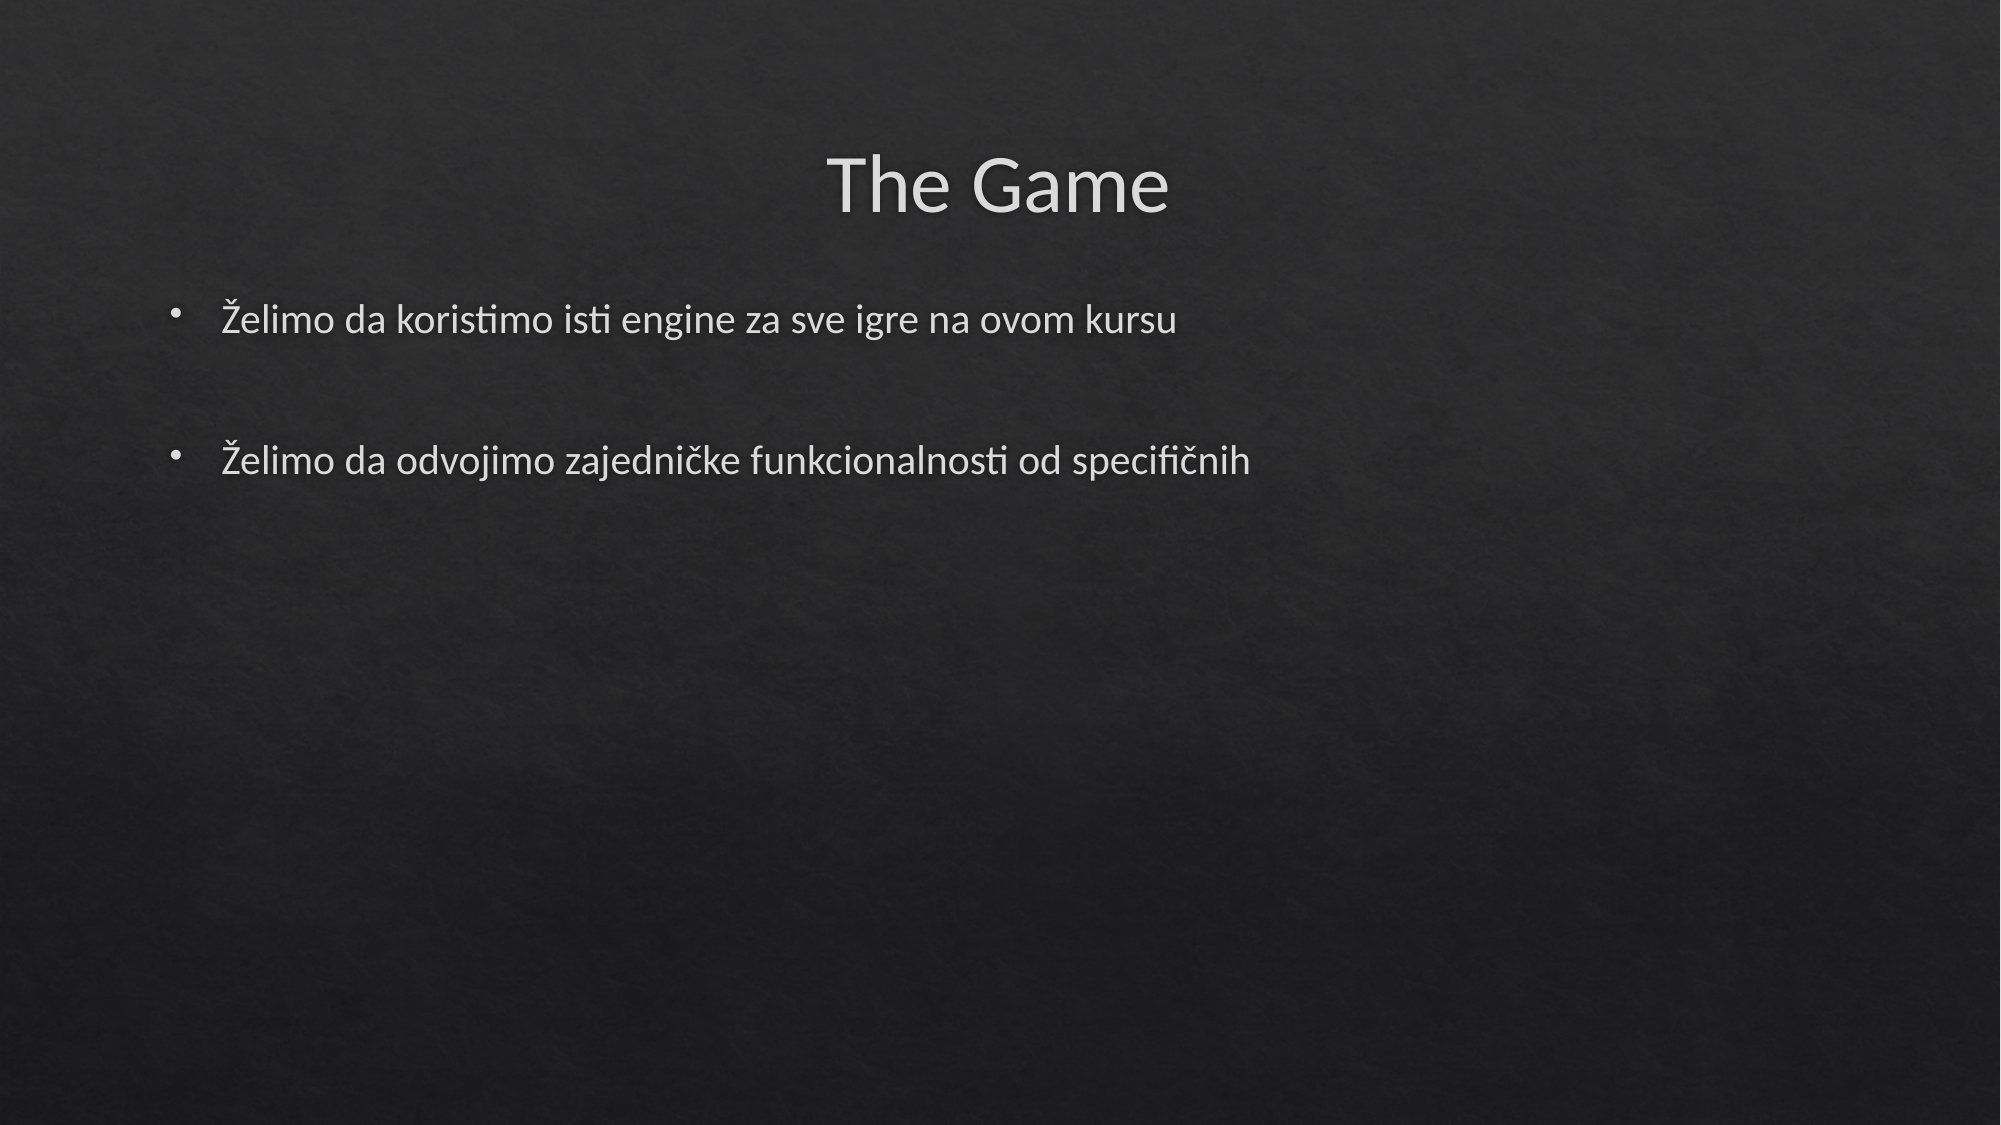

# The Game
Želimo da koristimo isti engine za sve igre na ovom kursu

Želimo da odvojimo zajedničke funkcionalnosti od specifičnih